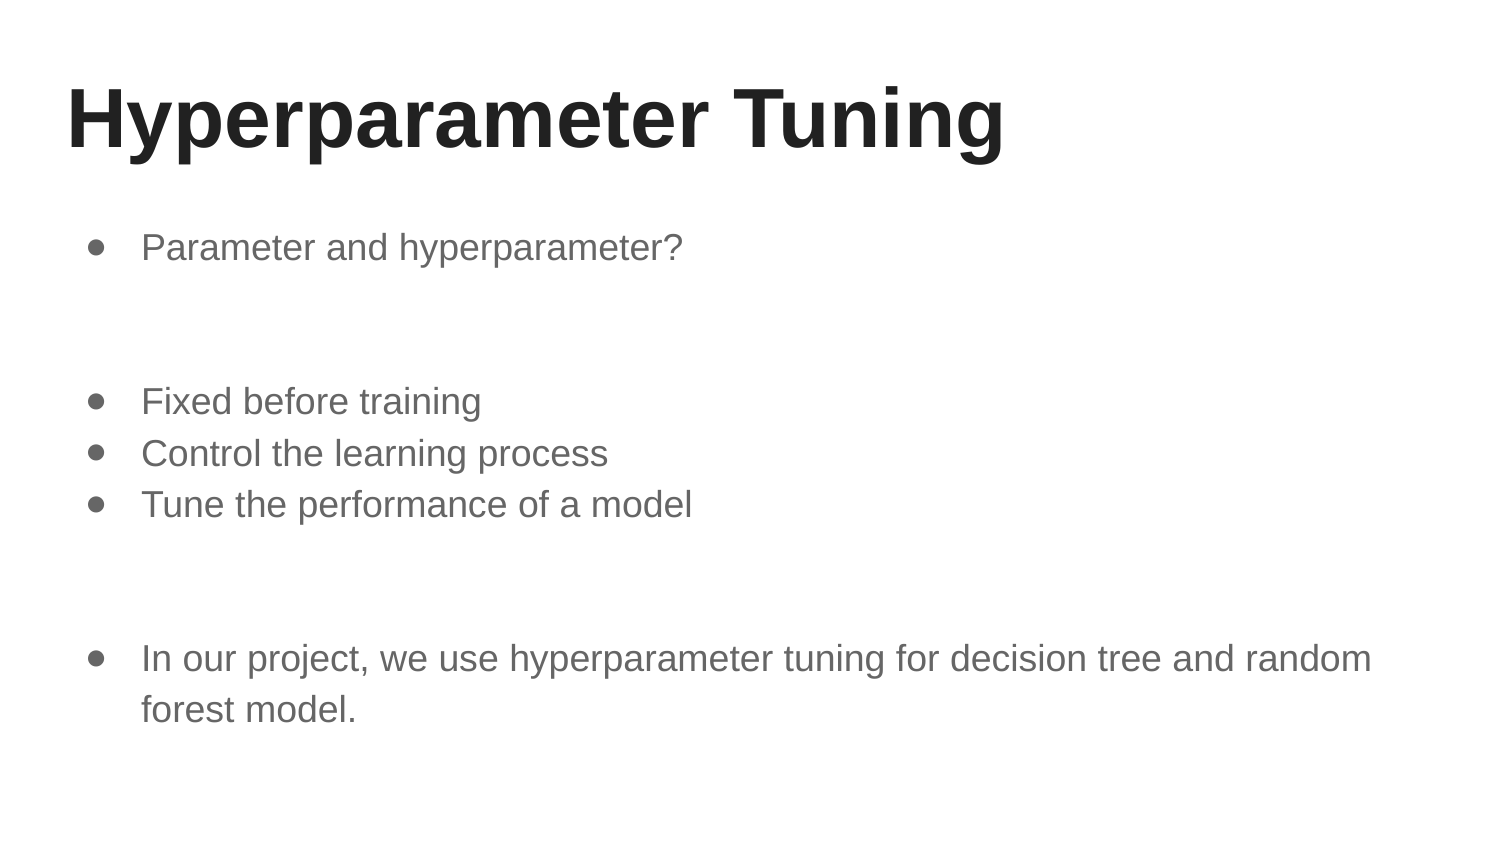

# Hyperparameter Tuning
Parameter and hyperparameter?

Fixed before training
Control the learning process
Tune the performance of a model

In our project, we use hyperparameter tuning for decision tree and random forest model.